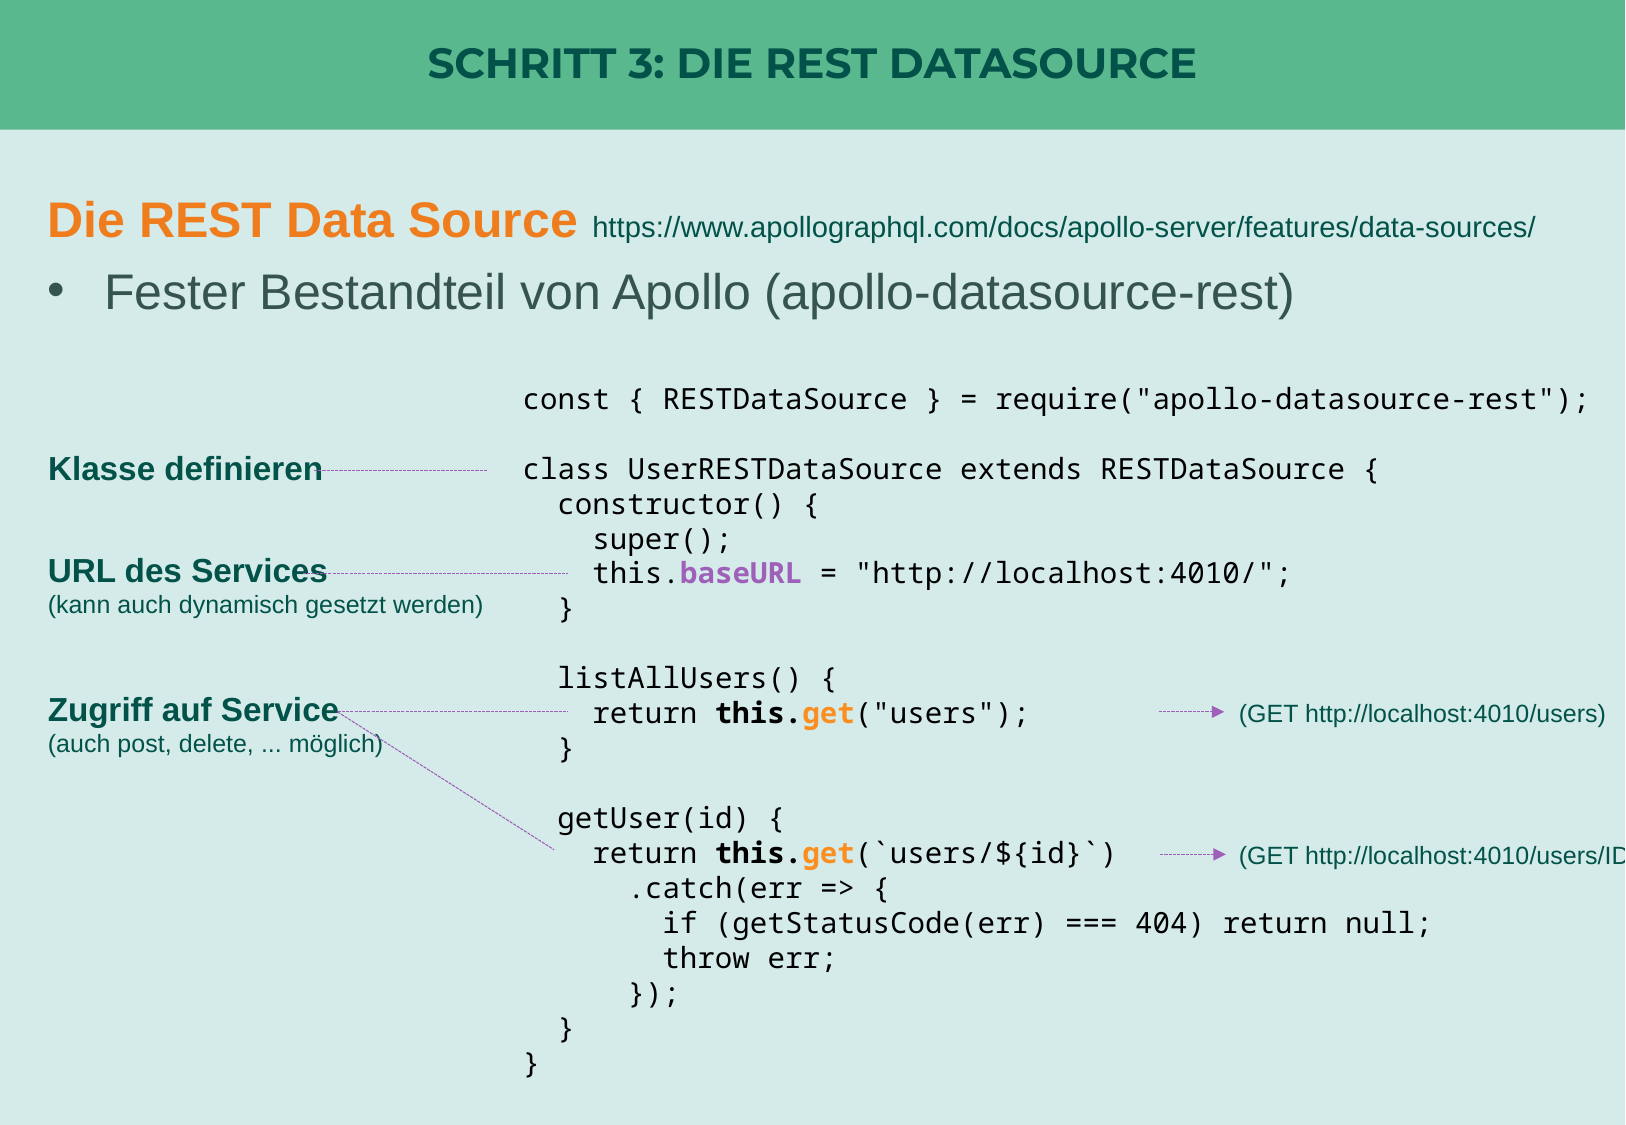

# Schritt 3: Die REST DataSource
Die REST Data Source https://www.apollographql.com/docs/apollo-server/features/data-sources/
Fester Bestandteil von Apollo (apollo-datasource-rest)

const { RESTDataSource } = require("apollo-datasource-rest");

class UserRESTDataSource extends RESTDataSource {
  constructor() {
    super();
    this.baseURL = "http://localhost:4010/";
  }

  listAllUsers() {
    return this.get("users");
  }

  getUser(id) {
    return this.get(`users/${id}`)
      .catch(err => {
        if (getStatusCode(err) === 404) return null;
        throw err;
      });
  }
}

Klasse definieren
URL des Services
(kann auch dynamisch gesetzt werden)
Zugriff auf Service
(auch post, delete, ... möglich)

(GET http://localhost:4010/users)

(GET http://localhost:4010/users/ID)